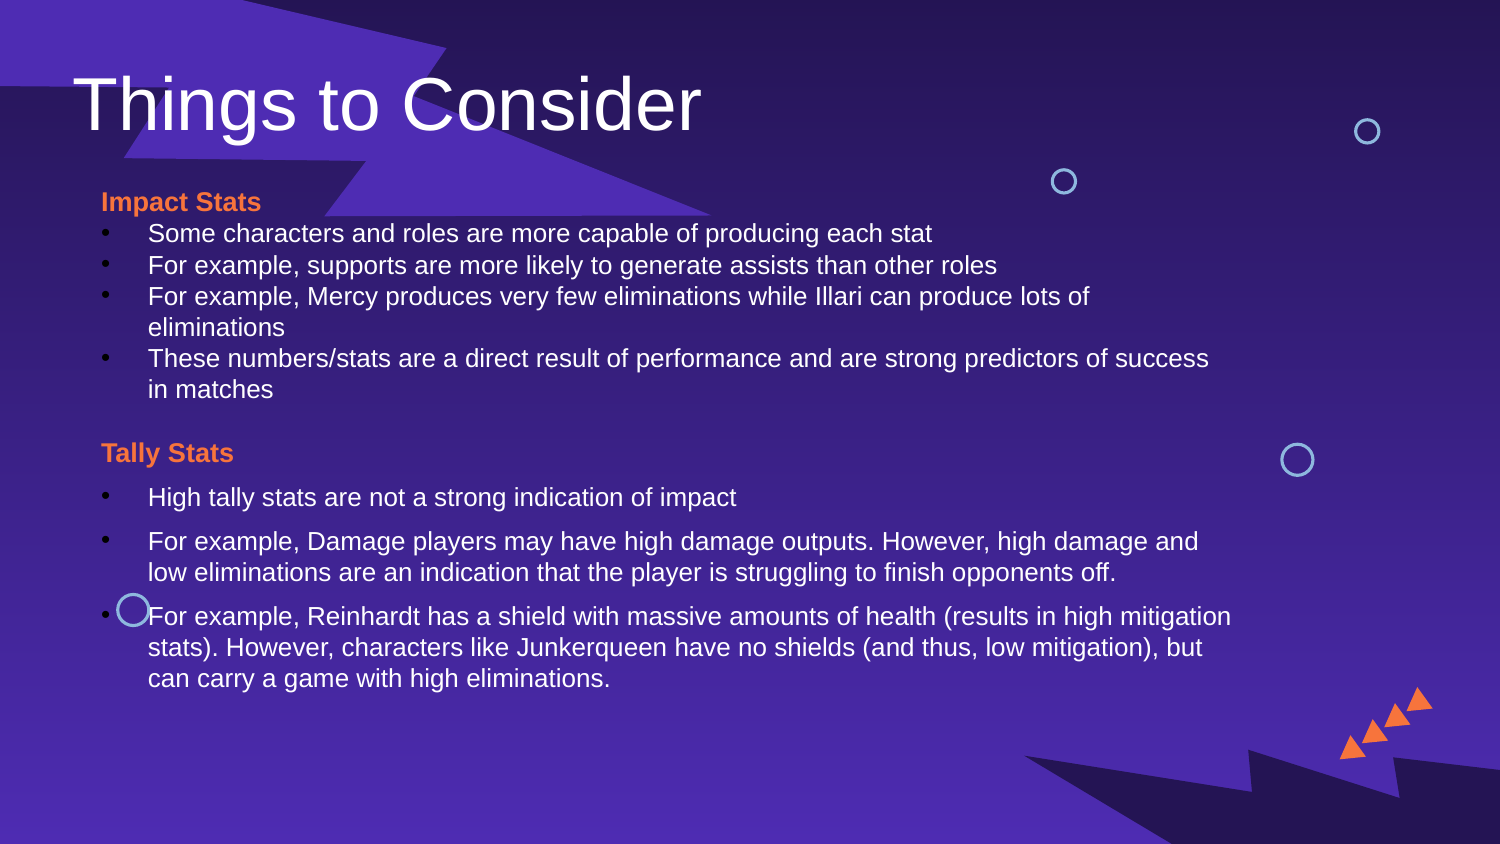

Things to Consider
Impact Stats
Some characters and roles are more capable of producing each stat
For example, supports are more likely to generate assists than other roles
For example, Mercy produces very few eliminations while Illari can produce lots of eliminations
These numbers/stats are a direct result of performance and are strong predictors of success in matches

Tally Stats
High tally stats are not a strong indication of impact
For example, Damage players may have high damage outputs. However, high damage and low eliminations are an indication that the player is struggling to finish opponents off.
For example, Reinhardt has a shield with massive amounts of health (results in high mitigation stats). However, characters like Junkerqueen have no shields (and thus, low mitigation), but can carry a game with high eliminations.